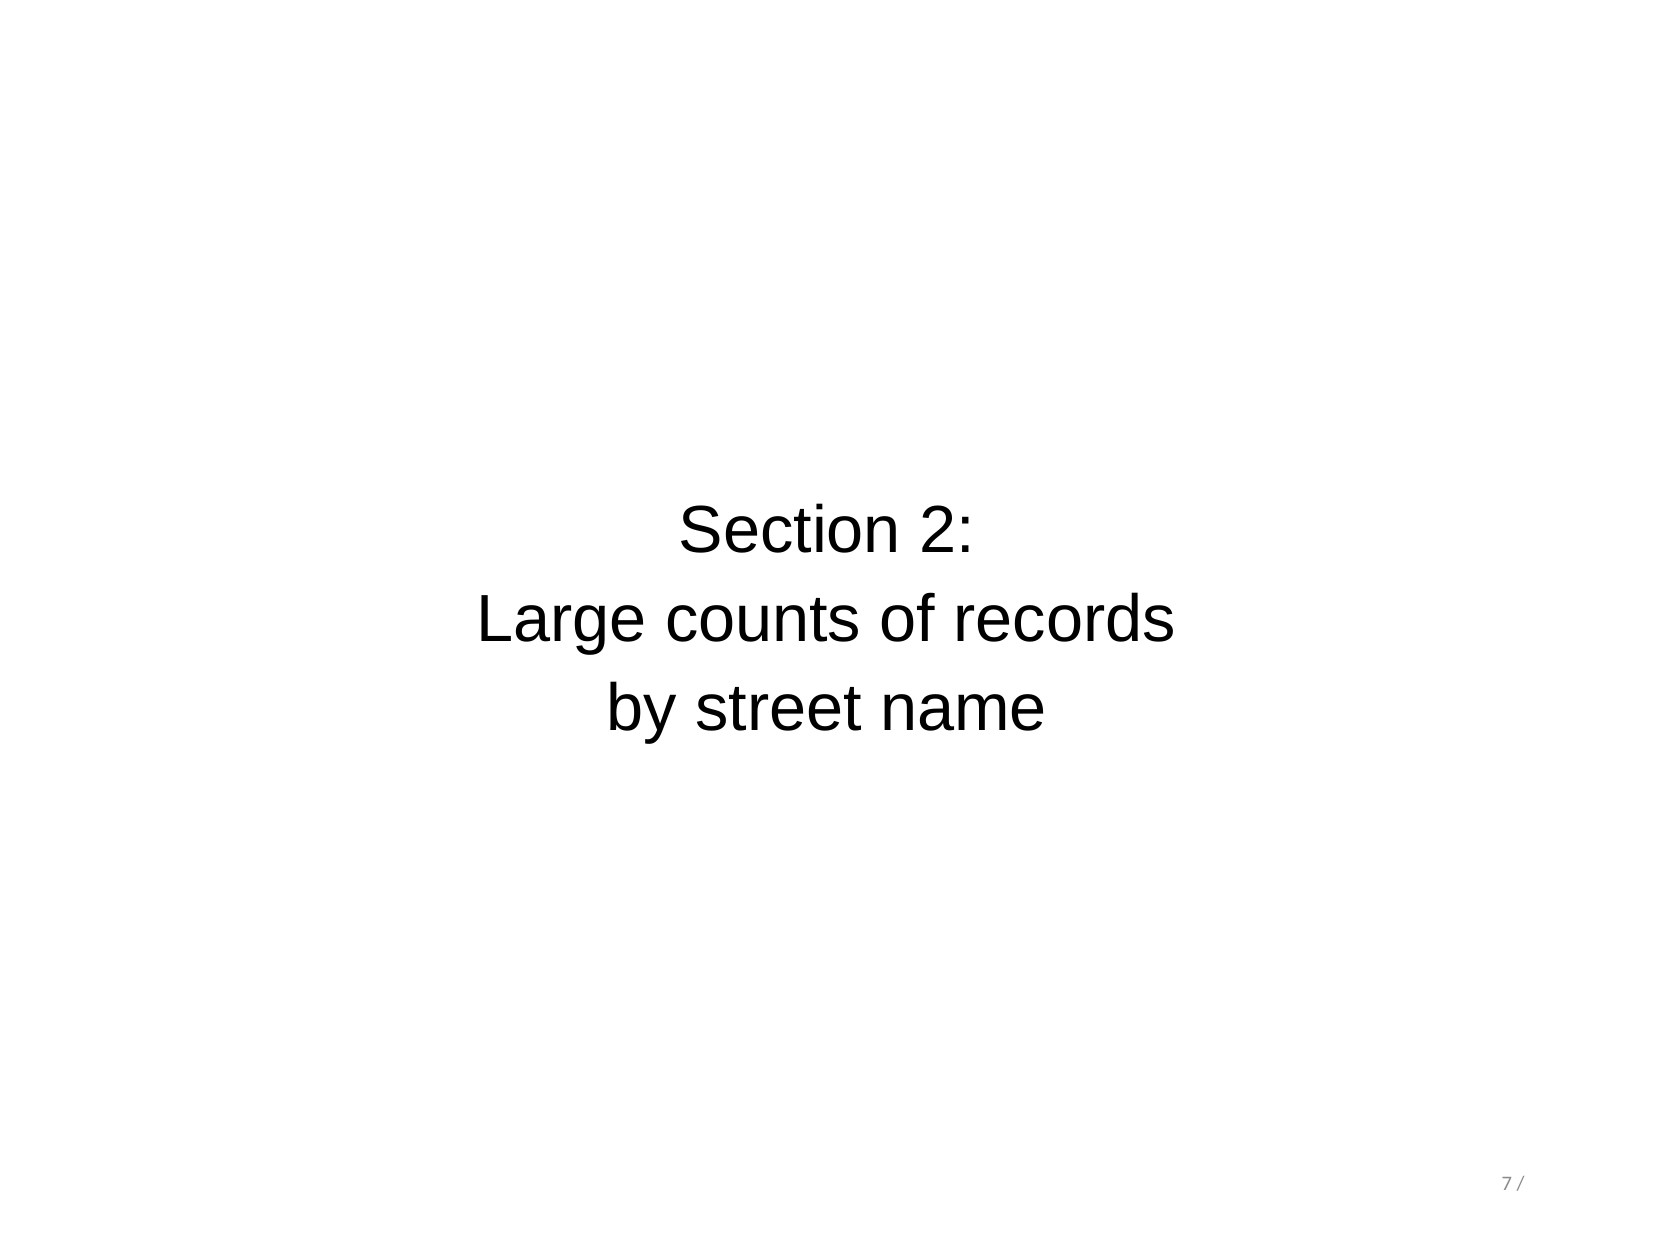

Section 2:
Large counts of records
by street name
7 /